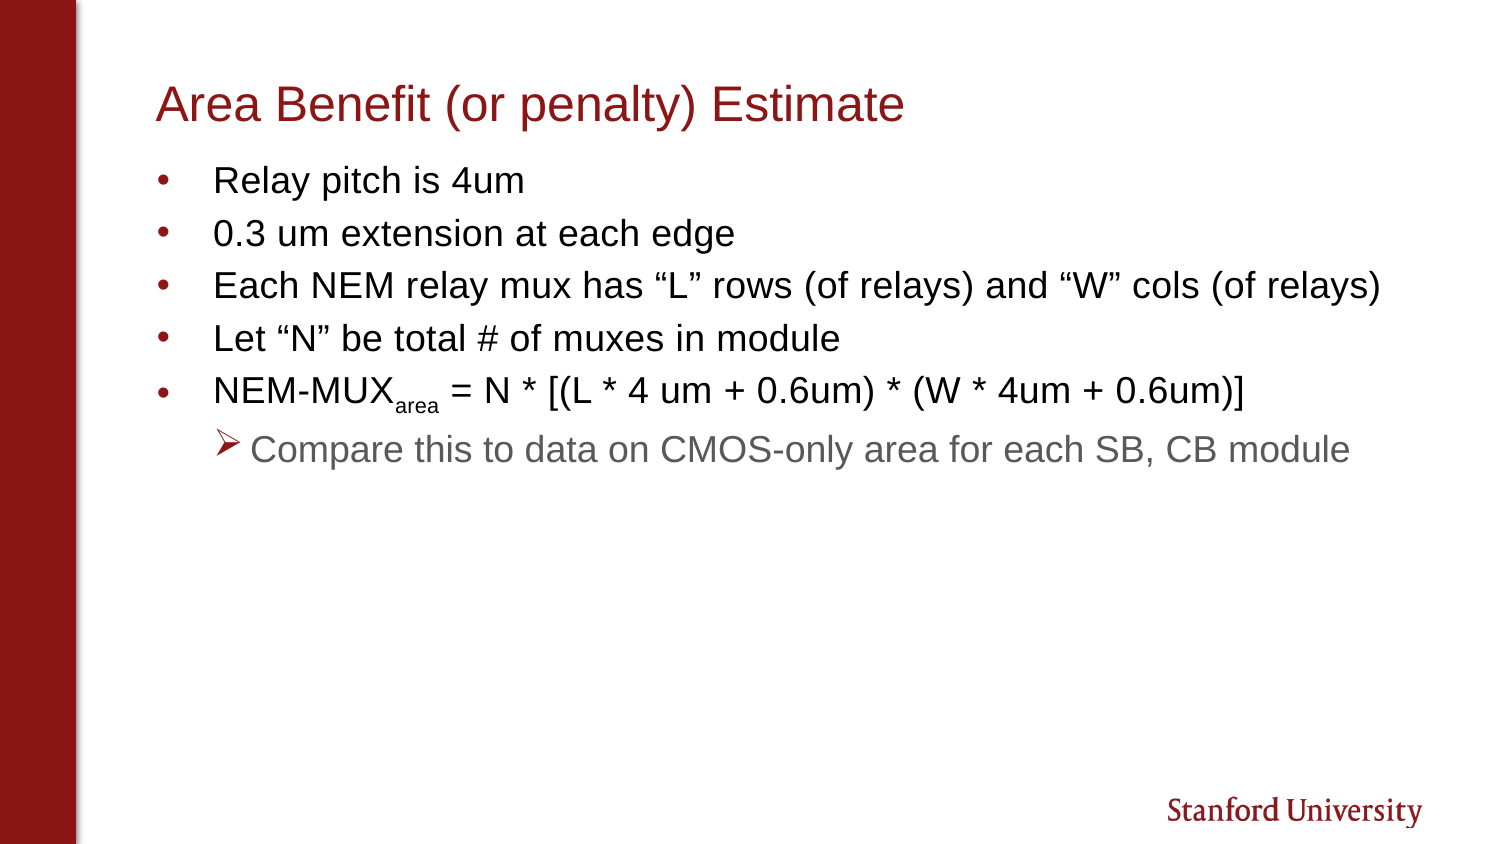

# Area Benefit (or penalty) Estimate
Relay pitch is 4um
0.3 um extension at each edge
Each NEM relay mux has “L” rows (of relays) and “W” cols (of relays)
Let “N” be total # of muxes in module
NEM-MUXarea = N * [(L * 4 um + 0.6um) * (W * 4um + 0.6um)]
Compare this to data on CMOS-only area for each SB, CB module